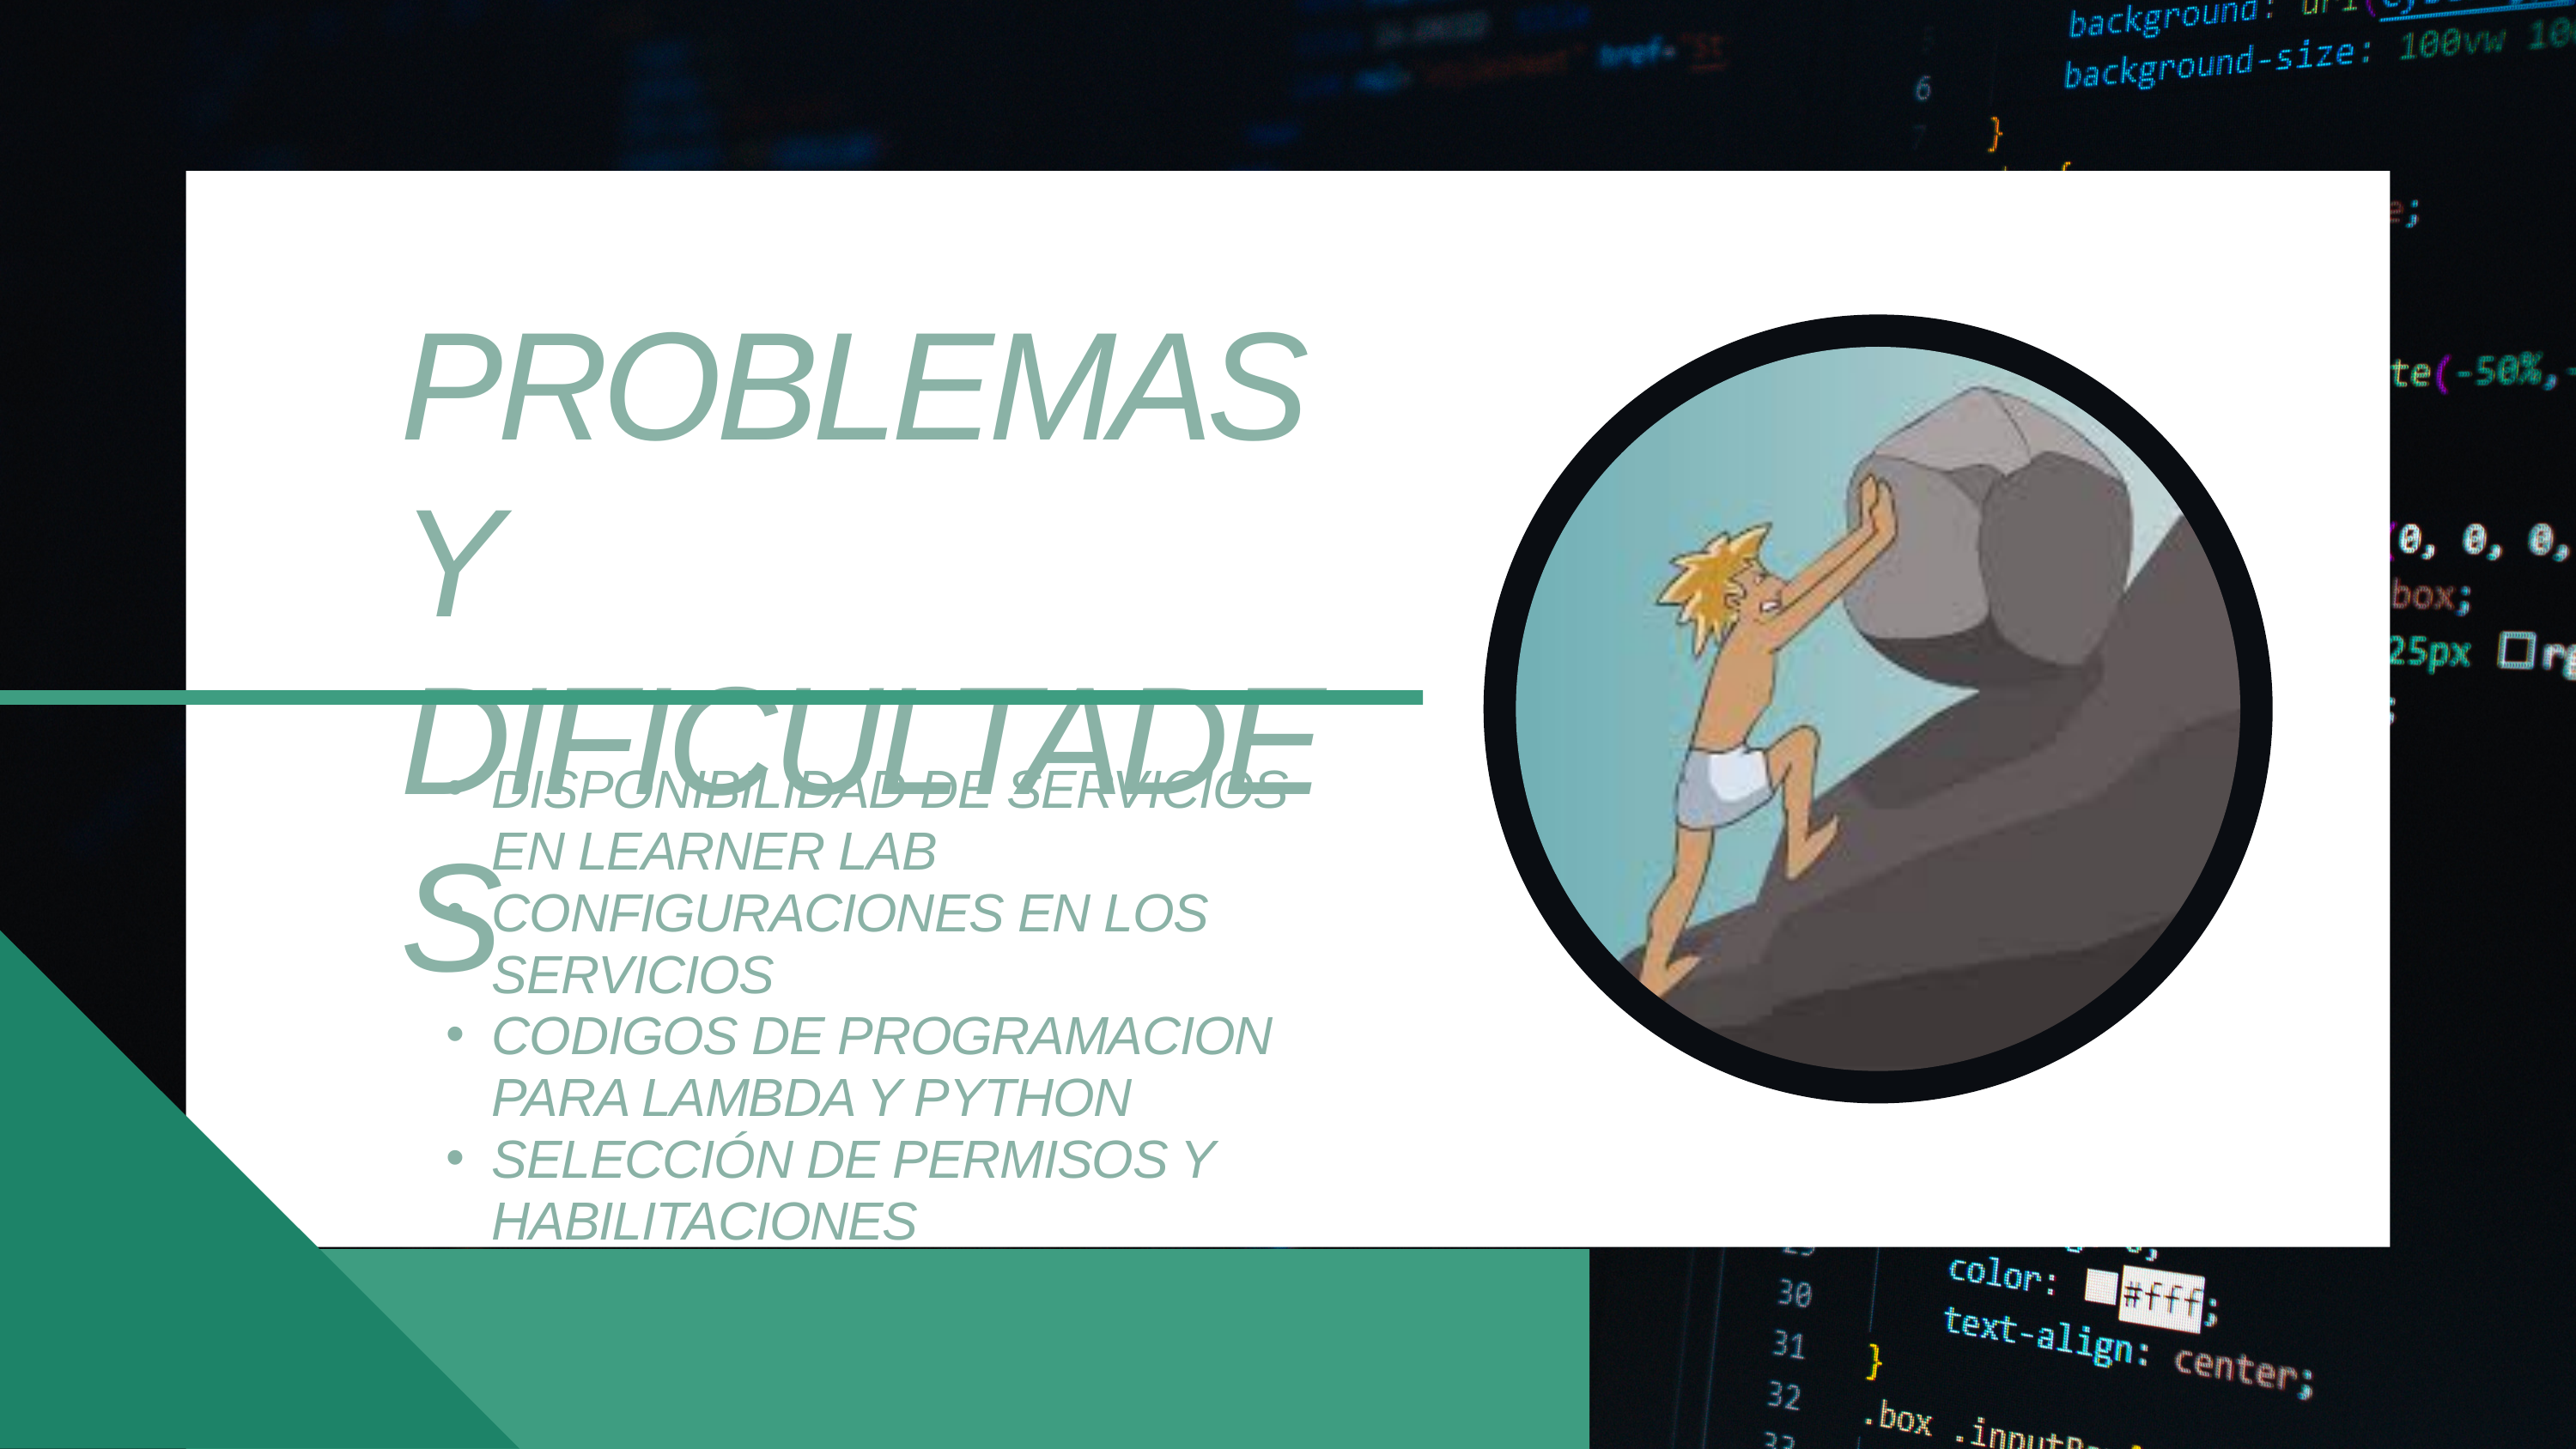

PROBLEMAS Y DIFICULTADES

DISPONIBILIDAD DE SERVICIOS EN LEARNER LAB
CONFIGURACIONES EN LOS SERVICIOS
CODIGOS DE PROGRAMACION PARA LAMBDA Y PYTHON
SELECCIÓN DE PERMISOS Y HABILITACIONES